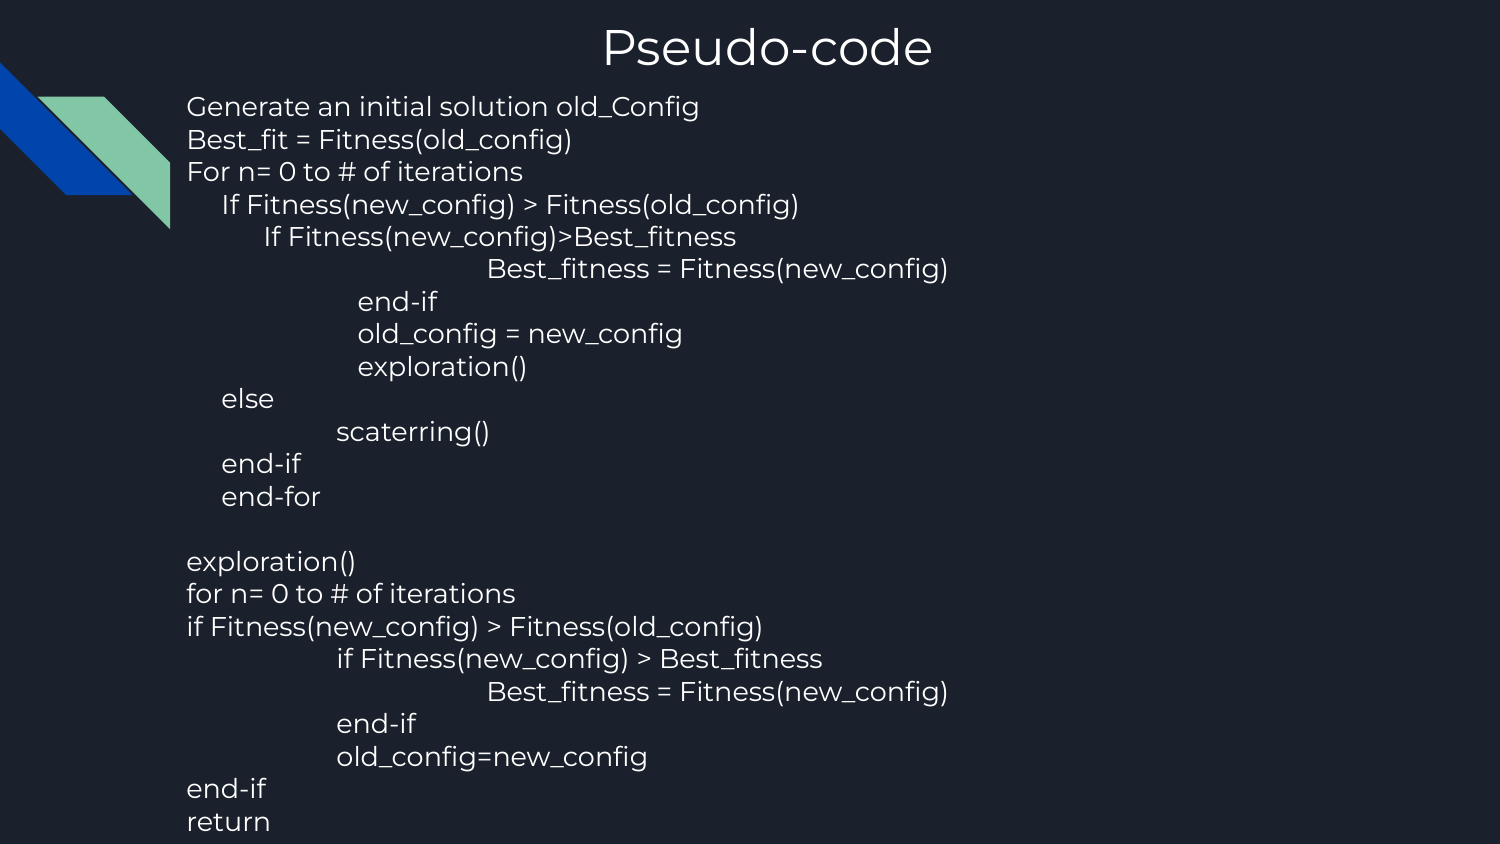

# Pseudo-code

Generate an initial solution old_Config
Best_fit = Fitness(old_config)
For n= 0 to # of iterations
     If Fitness(new_config) > Fitness(old_config)
           If Fitness(new_config)>Best_fitness
		Best_fitness = Fitness(new_config)
	   end-if
	   old_config = new_config
	   exploration()
     else
	scaterring()
     end-if
     end-for

exploration()
for n= 0 to # of iterations
if Fitness(new_config) > Fitness(old_config)
	if Fitness(new_config) > Best_fitness
		Best_fitness = Fitness(new_config)
	end-if
	old_config=new_config
end-if
return